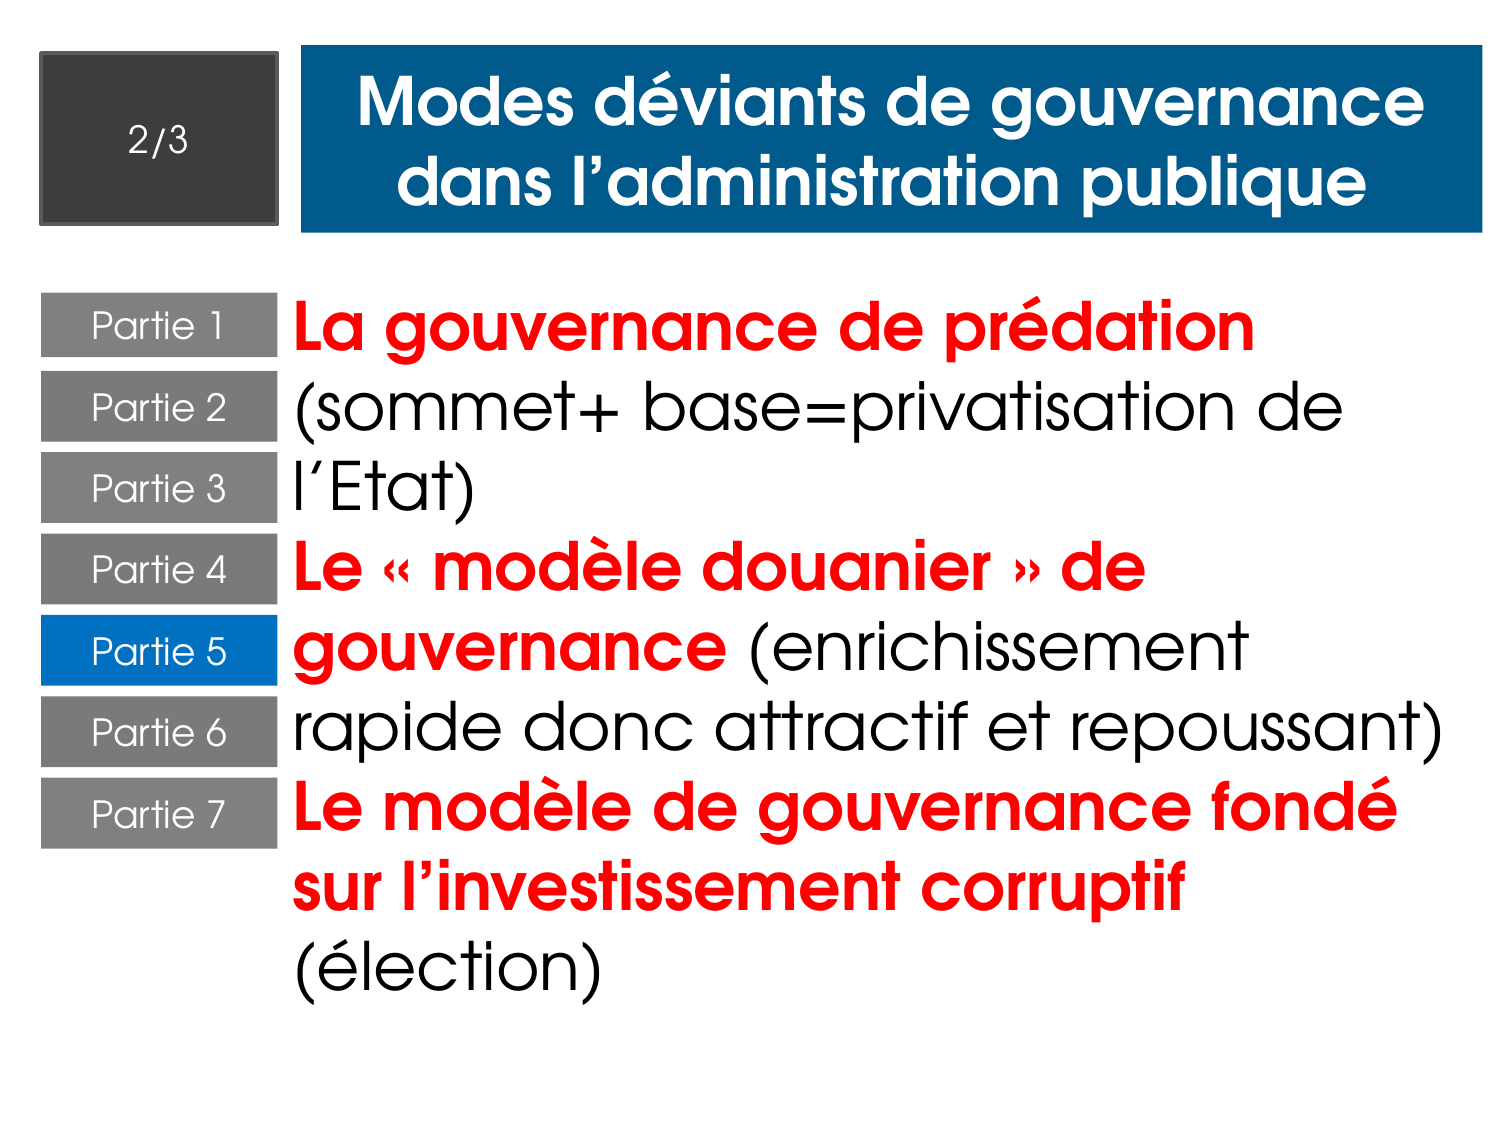

# Modes déviants de gouvernance dans l’administration publique
2/3

La gouvernance de prédation (sommet+ base=privatisation de l’Etat)
Le « modèle douanier » de gouvernance (enrichissement rapide donc attractif et repoussant)
Le modèle de gouvernance fondé sur l’investissement corruptif (élection)
Partie 1
Partie 2
Partie 3
Partie 4
Partie 5
Partie 6
Partie 7